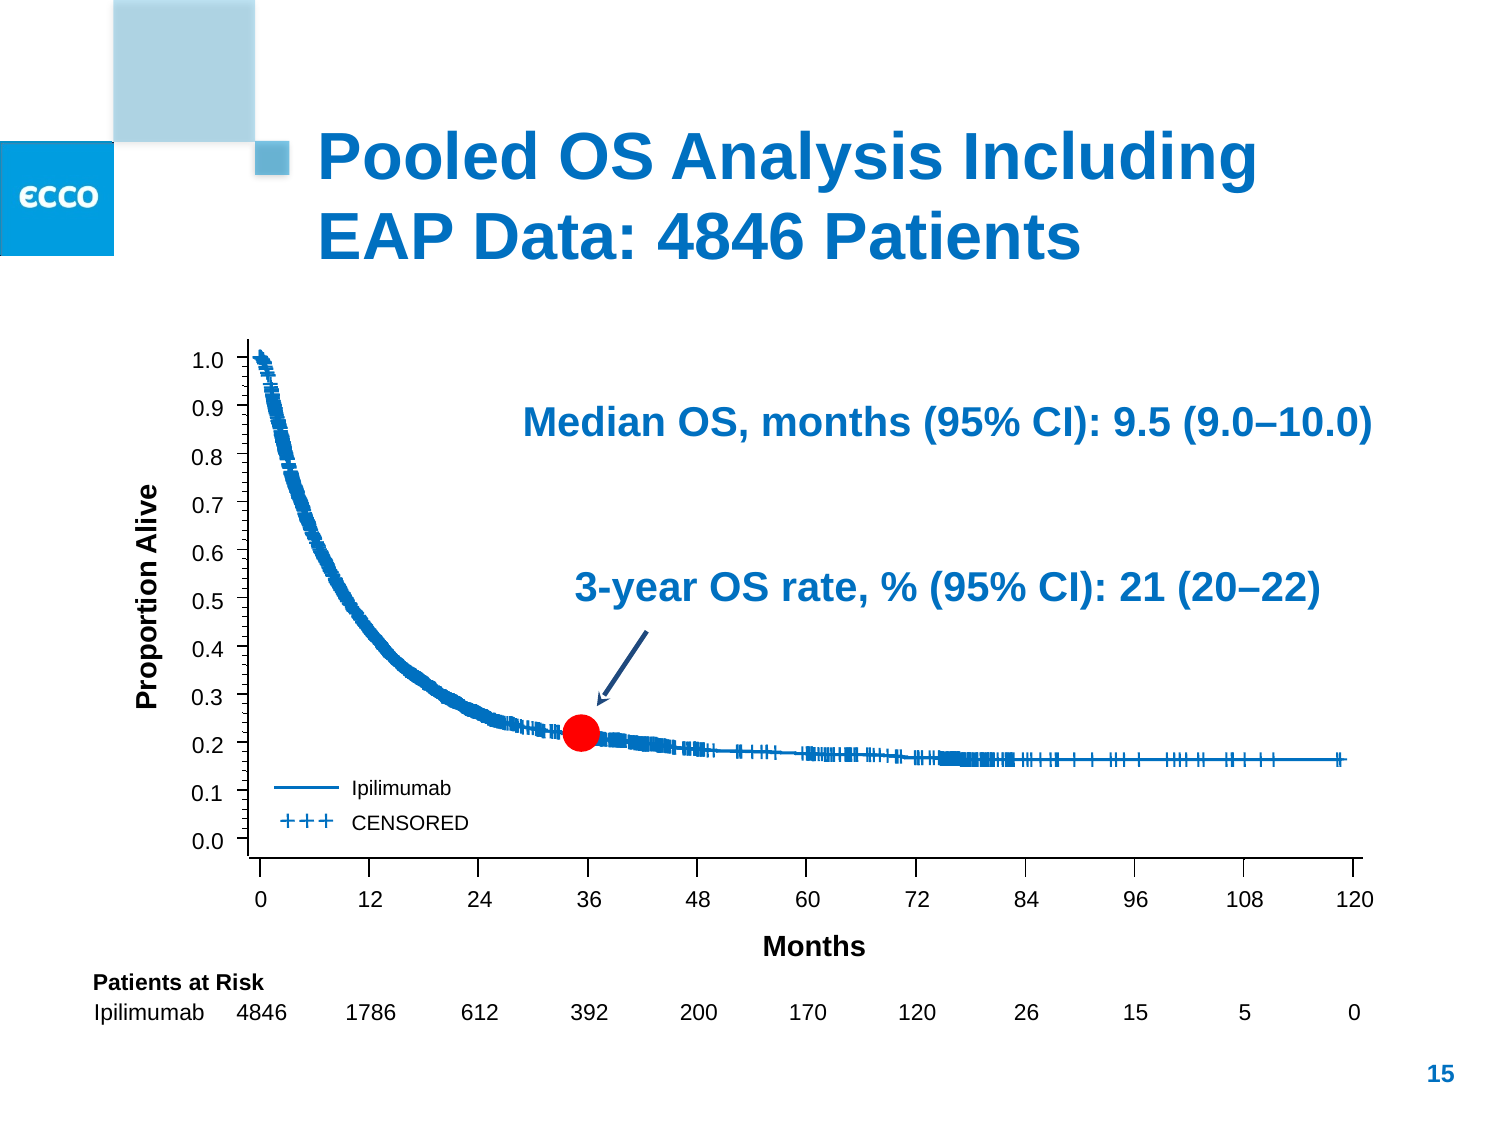

# Pooled OS Analysis Including EAP Data: 4846 Patients

1.0

Median OS, months (95% CI): 9.5 (9.0–10.0)
0.9

0.8

0.7

0.6

3-year OS rate, % (95% CI): 21 (20–22)

Proportion Alive

0.5

0.4

0.3

0.2

Ipilimumab

CENSORED

0.1

0.0

0
12
24
36
48
60
72
84
96
108
120
Months
Patients at Risk
Ipilimumab
4846
1786
612
392
200
170
120
26
15
5
0
15